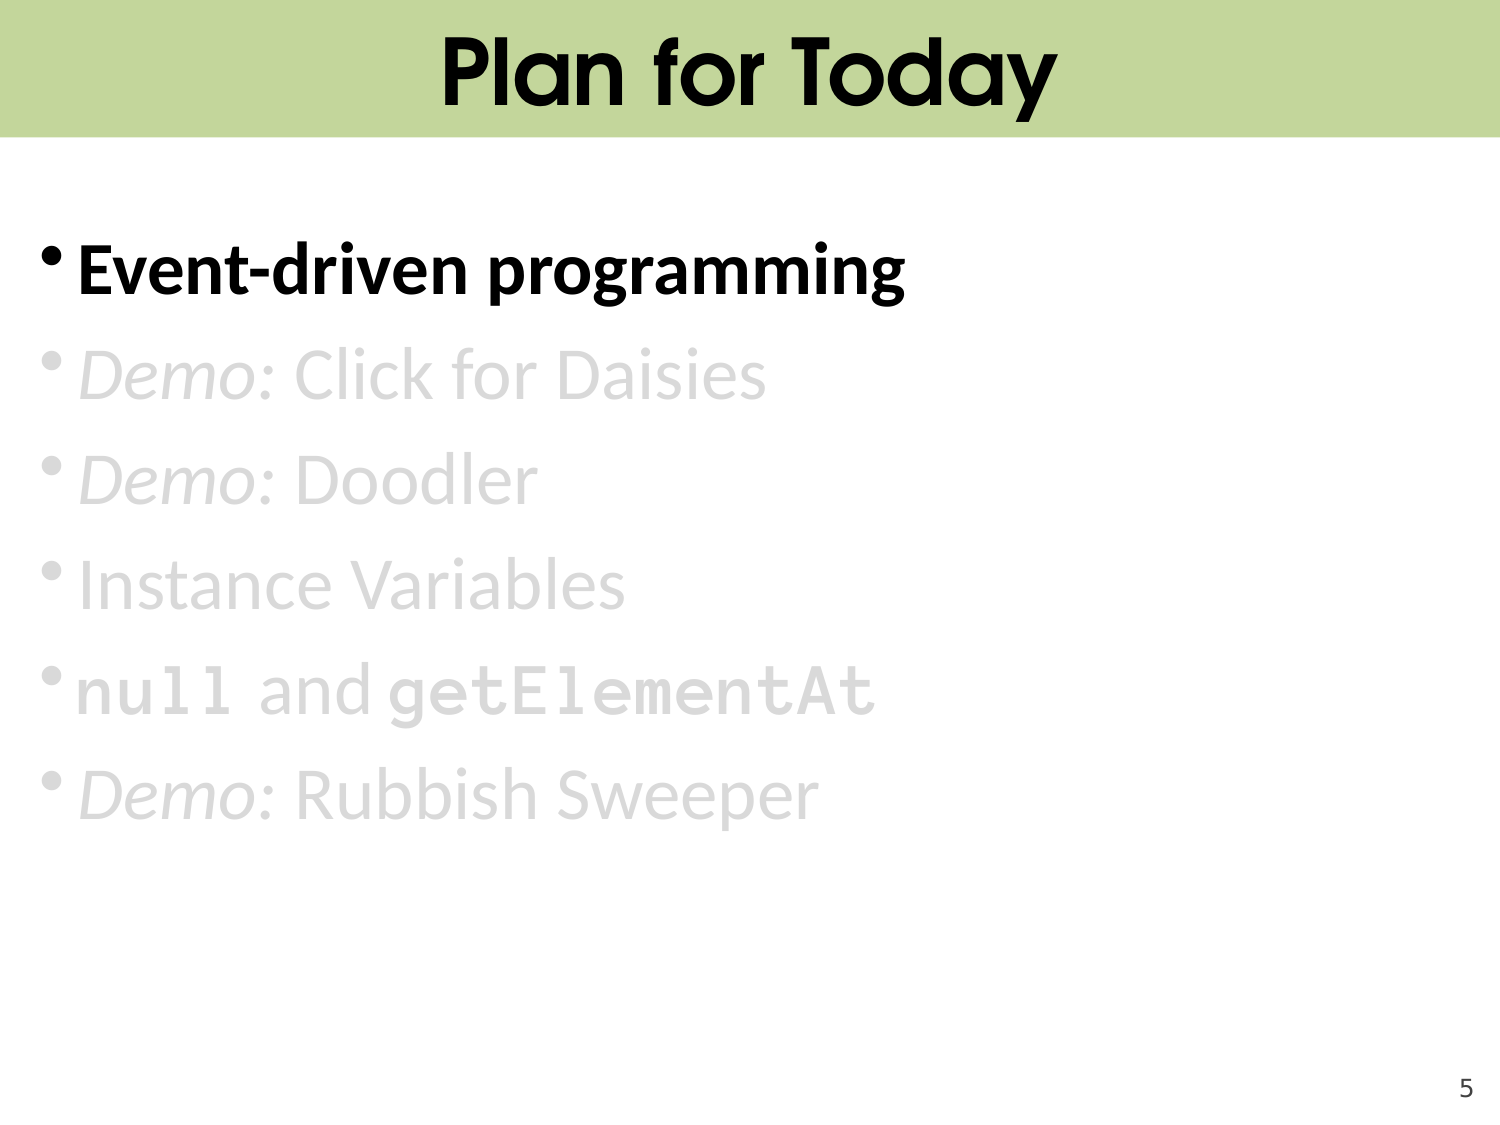

# Plan for Today
Event-driven programming
Demo: Click for Daisies
Demo: Doodler
Instance Variables
null and getElementAt
Demo: Rubbish Sweeper